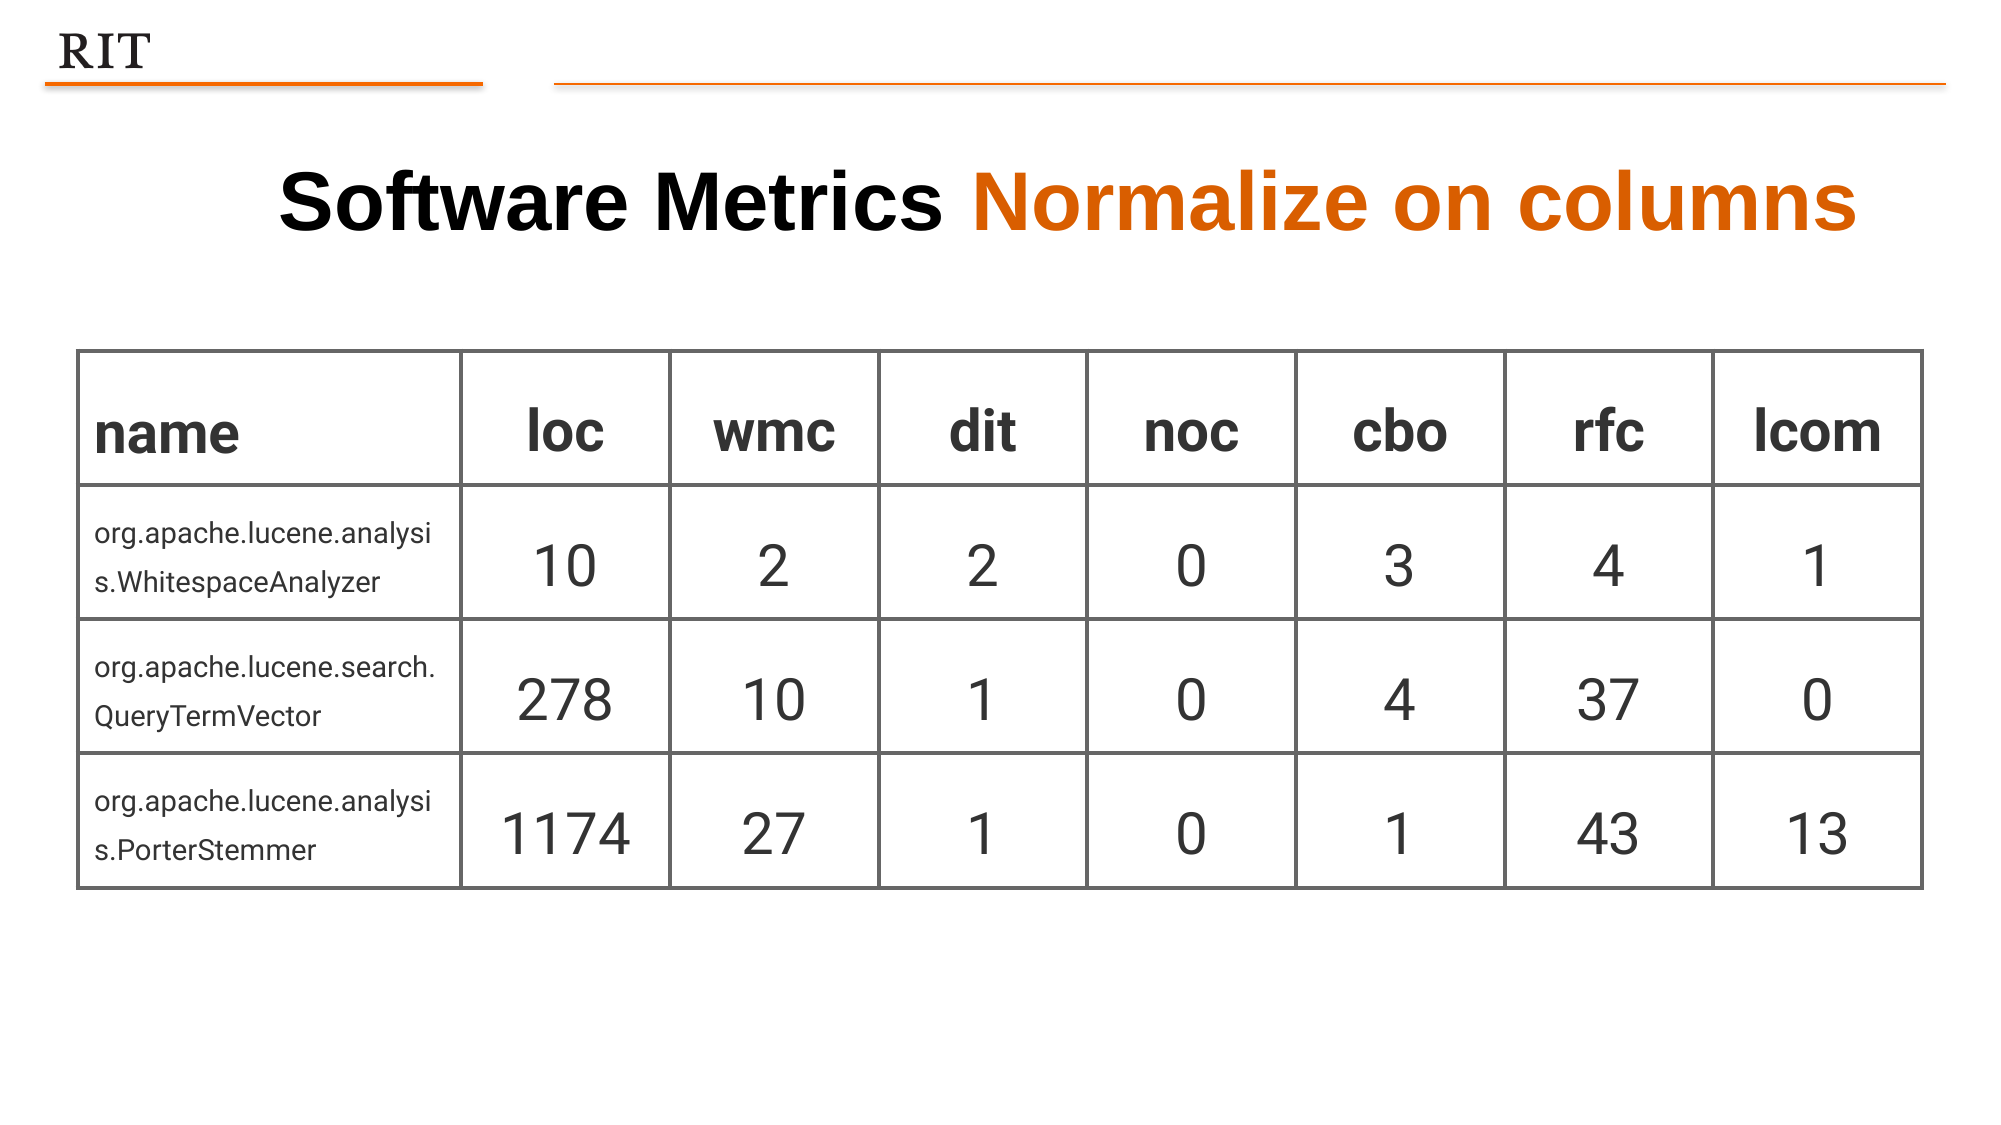

Normalize on columns
Software Metrics
| name | loc | wmc | dit | noc | cbo | rfc | lcom |
| --- | --- | --- | --- | --- | --- | --- | --- |
| org.apache.lucene.analysis.WhitespaceAnalyzer | 10 | 2 | 2 | 0 | 3 | 4 | 1 |
| org.apache.lucene.search.QueryTermVector | 278 | 10 | 1 | 0 | 4 | 37 | 0 |
| org.apache.lucene.analysis.PorterStemmer | 1174 | 27 | 1 | 0 | 1 | 43 | 13 |